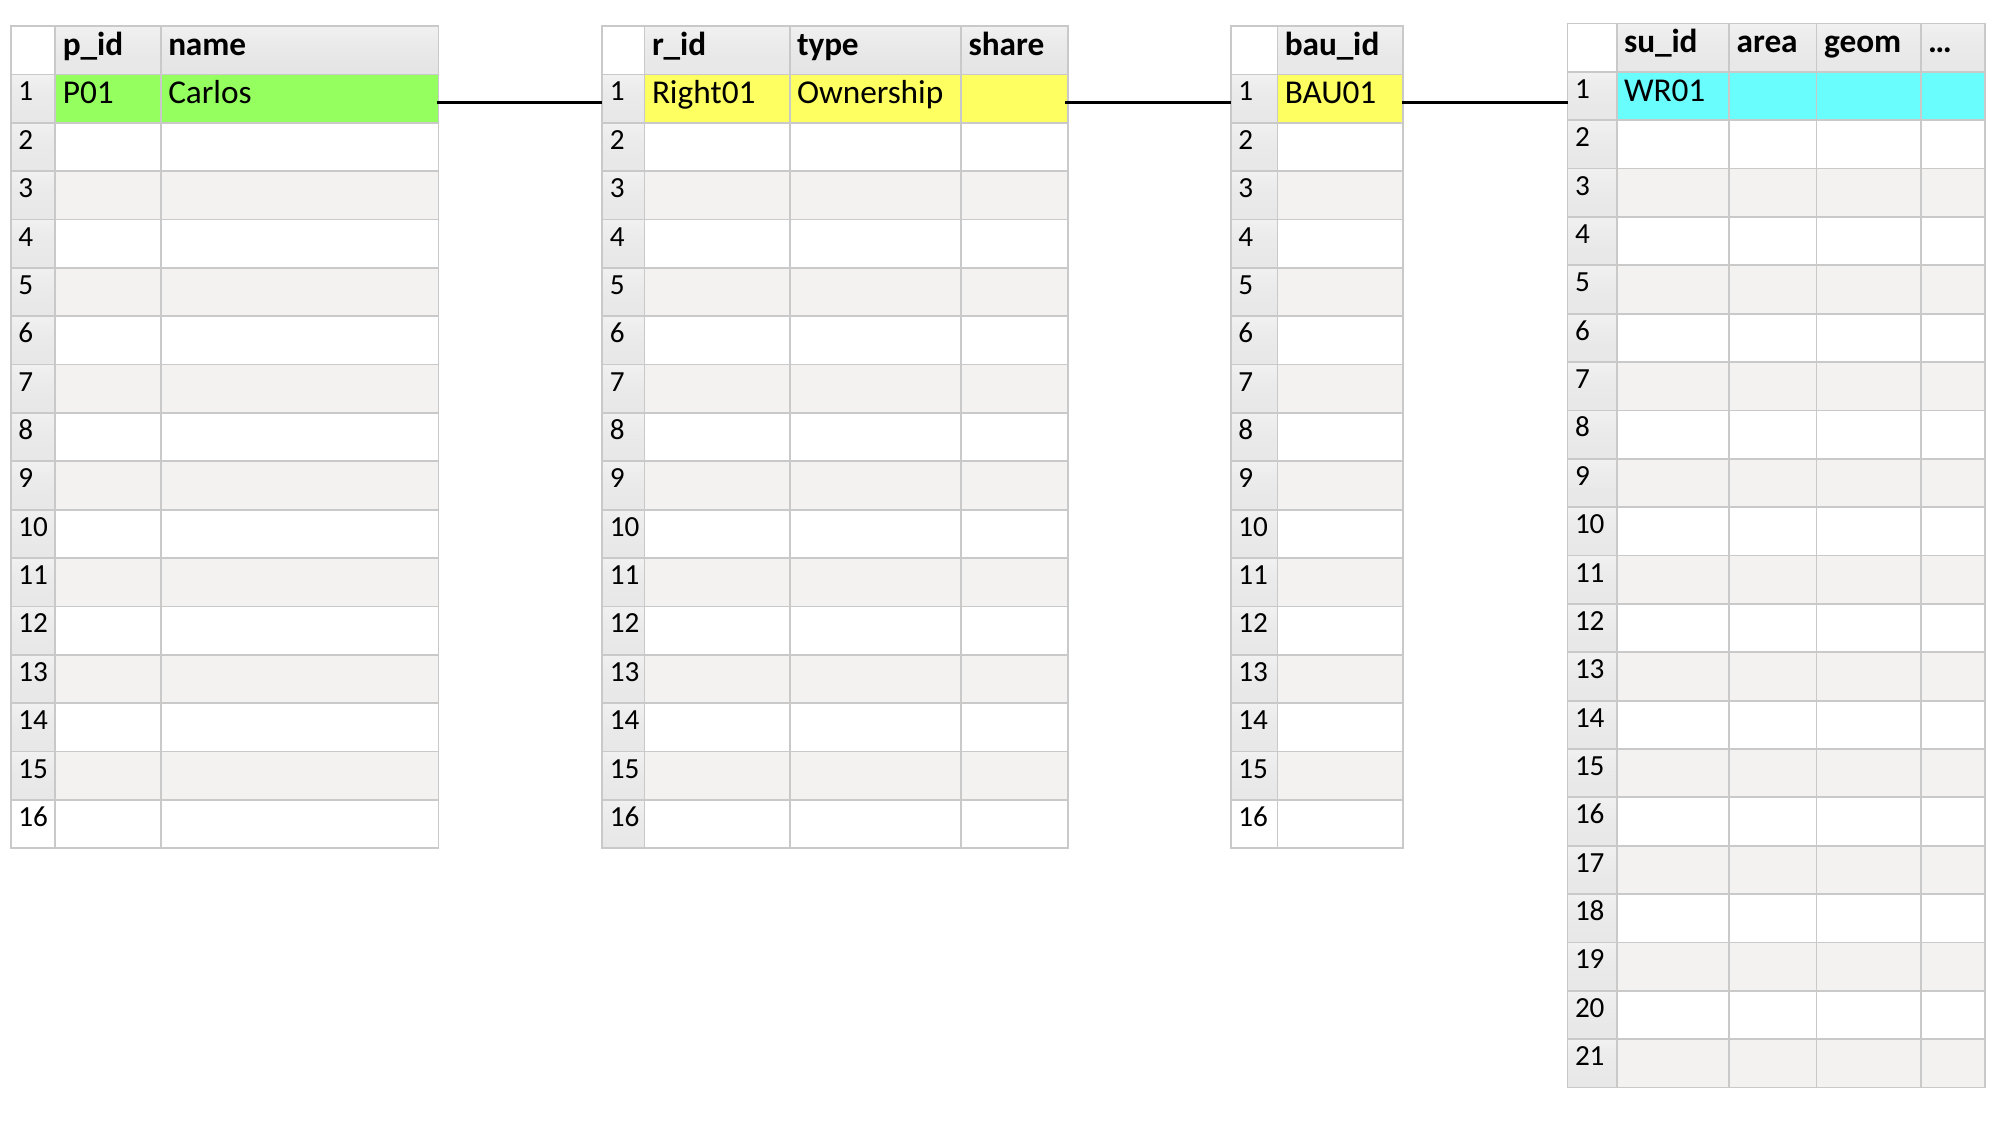

|  | su\_id | area | geom | … |
| --- | --- | --- | --- | --- |
| 1 | WR01 |  |  |  |
| 2 |  |  |  |  |
| 3 |  |  |  |  |
| 4 |  |  |  |  |
| 5 |  |  |  |  |
| 6 |  |  |  |  |
| 7 |  |  |  |  |
| 8 |  |  |  |  |
| 9 |  |  |  |  |
| 10 |  |  |  |  |
| 11 |  |  |  |  |
| 12 |  |  |  |  |
| 13 |  |  |  |  |
| 14 |  |  |  |  |
| 15 |  |  |  |  |
| 16 |  |  |  |  |
| 17 |  |  |  |  |
| 18 |  |  |  |  |
| 19 |  |  |  |  |
| 20 |  |  |  |  |
| 21 |  |  |  |  |
|  | p\_id | name |
| --- | --- | --- |
| 1 | P01 | Carlos |
| 2 |  |  |
| 3 |  |  |
| 4 |  |  |
| 5 |  |  |
| 6 |  |  |
| 7 |  |  |
| 8 |  |  |
| 9 |  |  |
| 10 |  |  |
| 11 |  |  |
| 12 |  |  |
| 13 |  |  |
| 14 |  |  |
| 15 |  |  |
| 16 |  |  |
|  | r\_id | type | share |
| --- | --- | --- | --- |
| 1 | Right01 | Ownership |  |
| 2 |  |  |  |
| 3 |  |  |  |
| 4 |  |  |  |
| 5 |  |  |  |
| 6 |  |  |  |
| 7 |  |  |  |
| 8 |  |  |  |
| 9 |  |  |  |
| 10 |  |  |  |
| 11 |  |  |  |
| 12 |  |  |  |
| 13 |  |  |  |
| 14 |  |  |  |
| 15 |  |  |  |
| 16 |  |  |  |
|  | bau\_id |
| --- | --- |
| 1 | BAU01 |
| 2 |  |
| 3 |  |
| 4 |  |
| 5 |  |
| 6 |  |
| 7 |  |
| 8 |  |
| 9 |  |
| 10 |  |
| 11 |  |
| 12 |  |
| 13 |  |
| 14 |  |
| 15 |  |
| 16 |  |